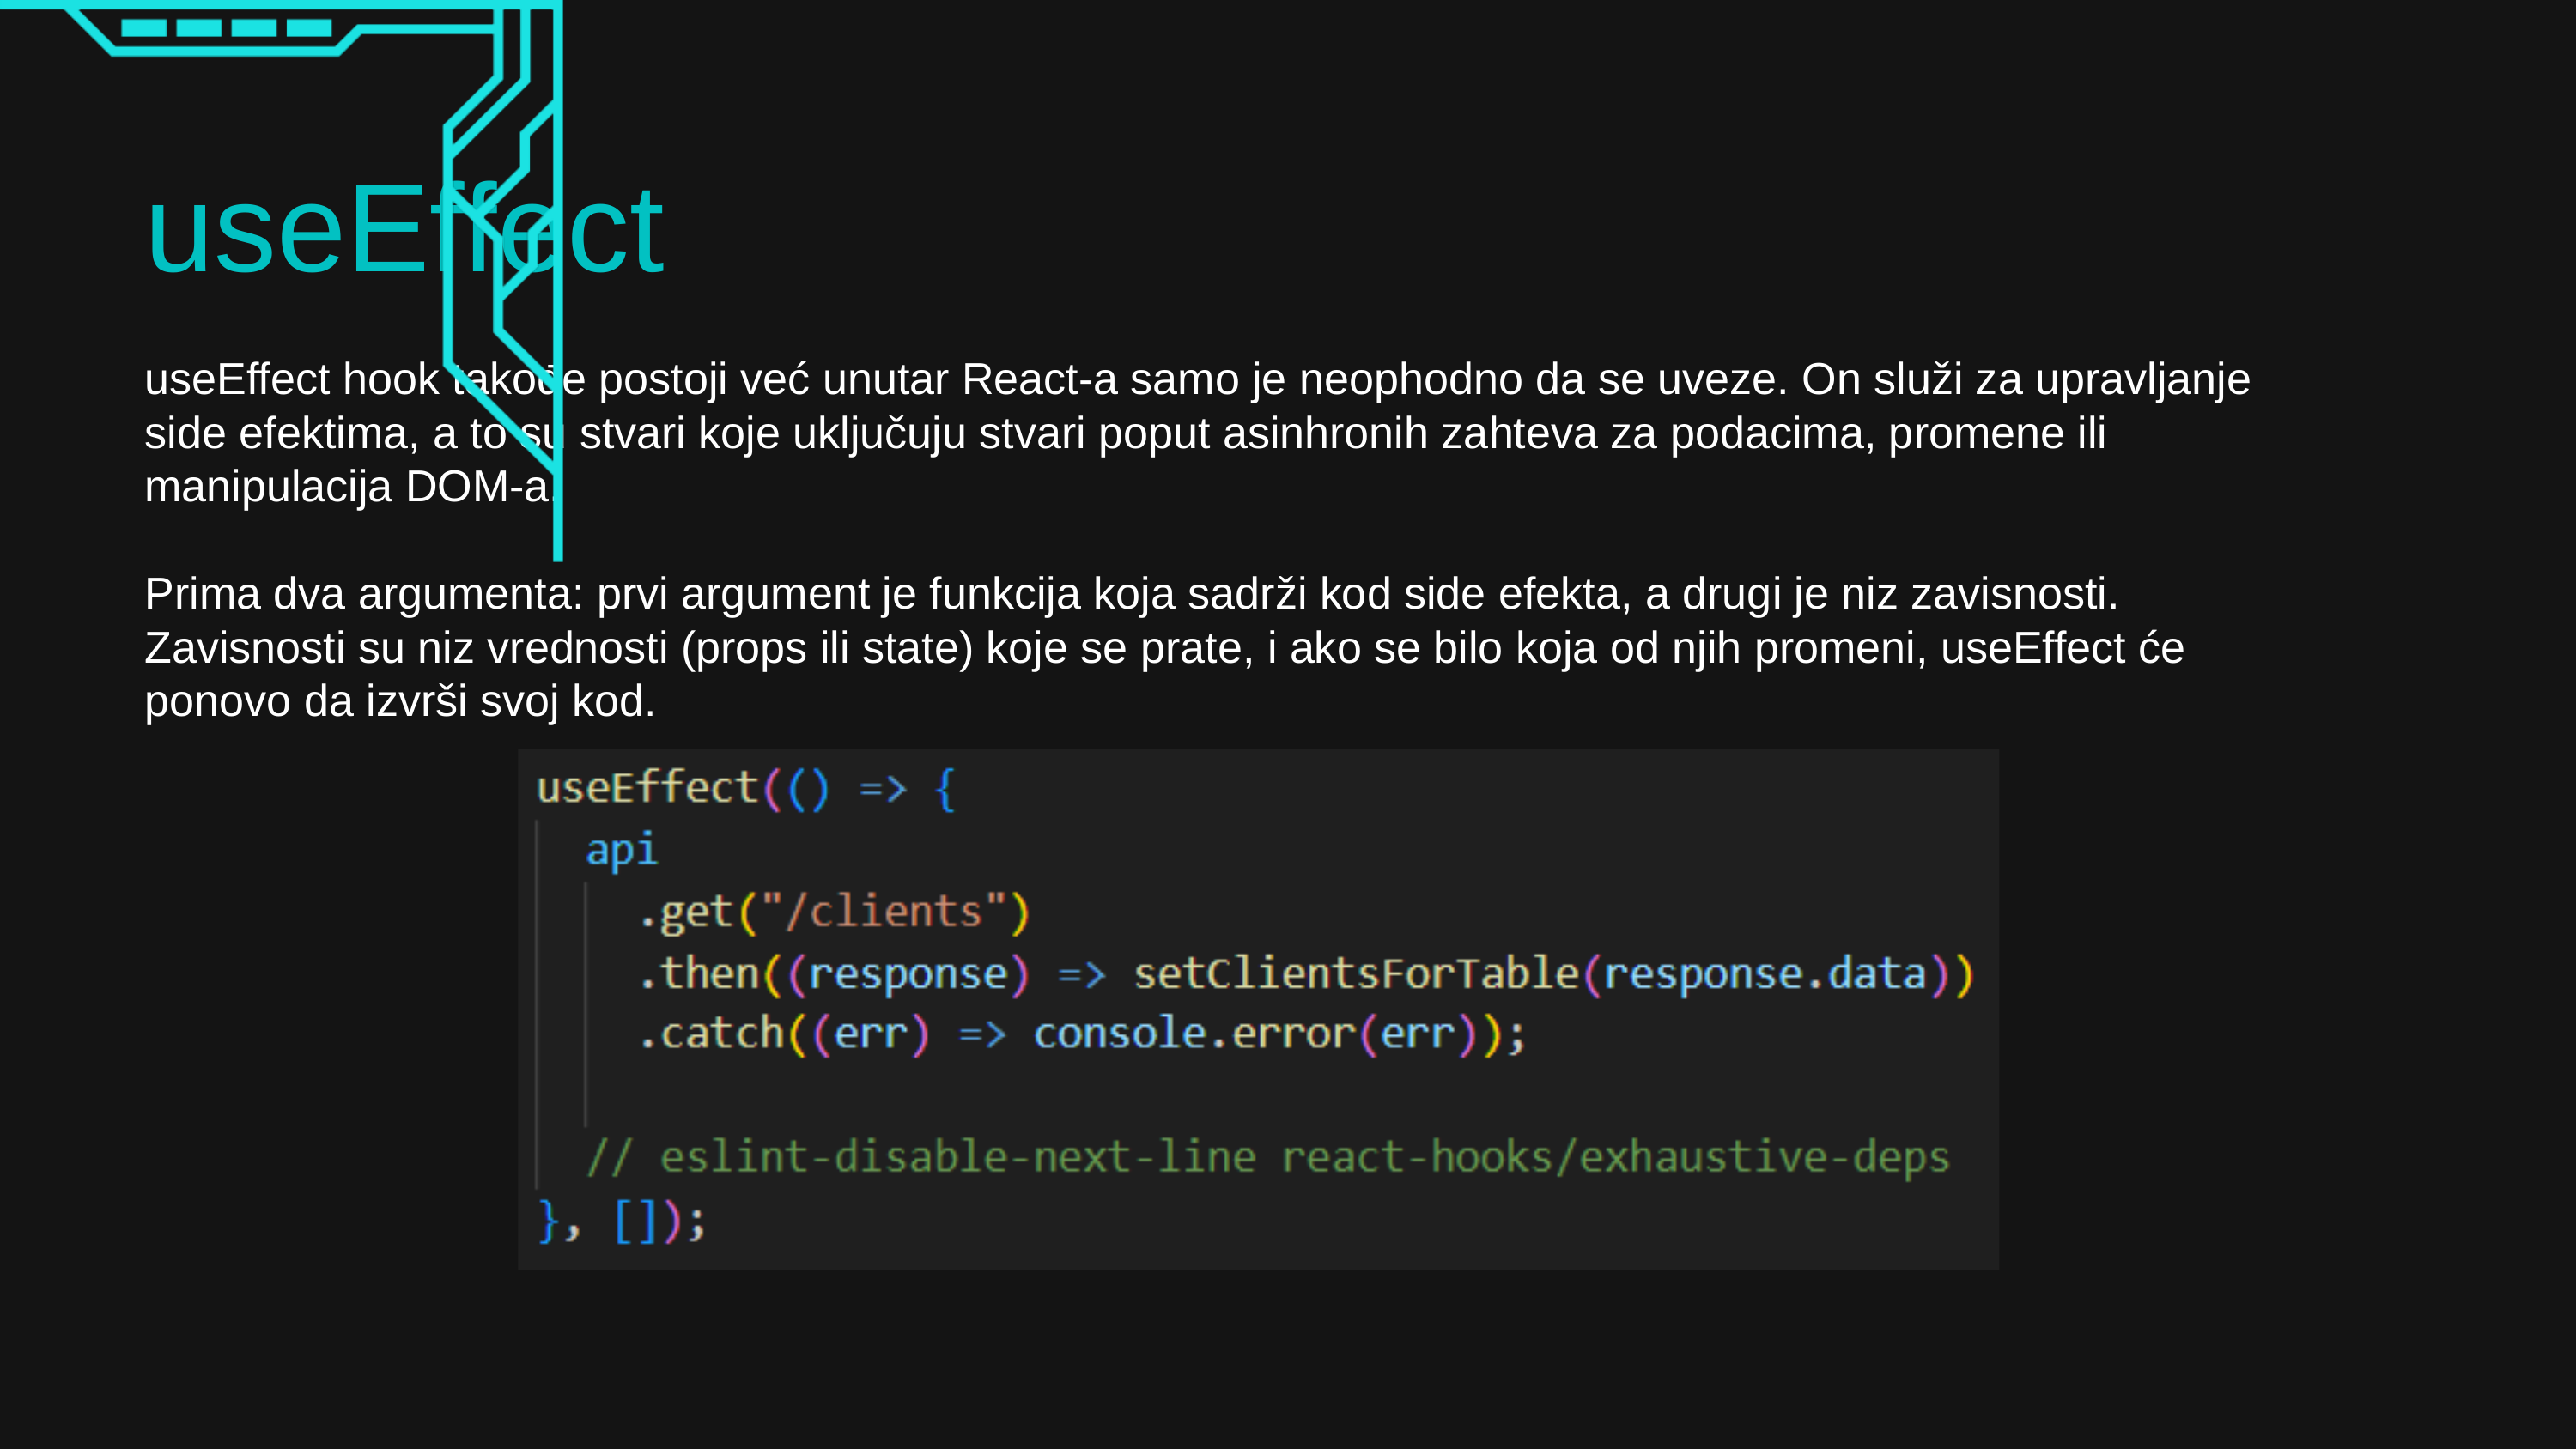

useEffect

useEffect hook takođe postoji već unutar React-a samo je neophodno da se uveze. On služi za upravljanje side efektima, a to su stvari koje uključuju stvari poput asinhronih zahteva za podacima, promene ili manipulacija DOM-a.

Prima dva argumenta: prvi argument je funkcija koja sadrži kod side efekta, a drugi je niz zavisnosti. Zavisnosti su niz vrednosti (props ili state) koje se prate, i ako se bilo koja od njih promeni, useEffect će ponovo da izvrši svoj kod.